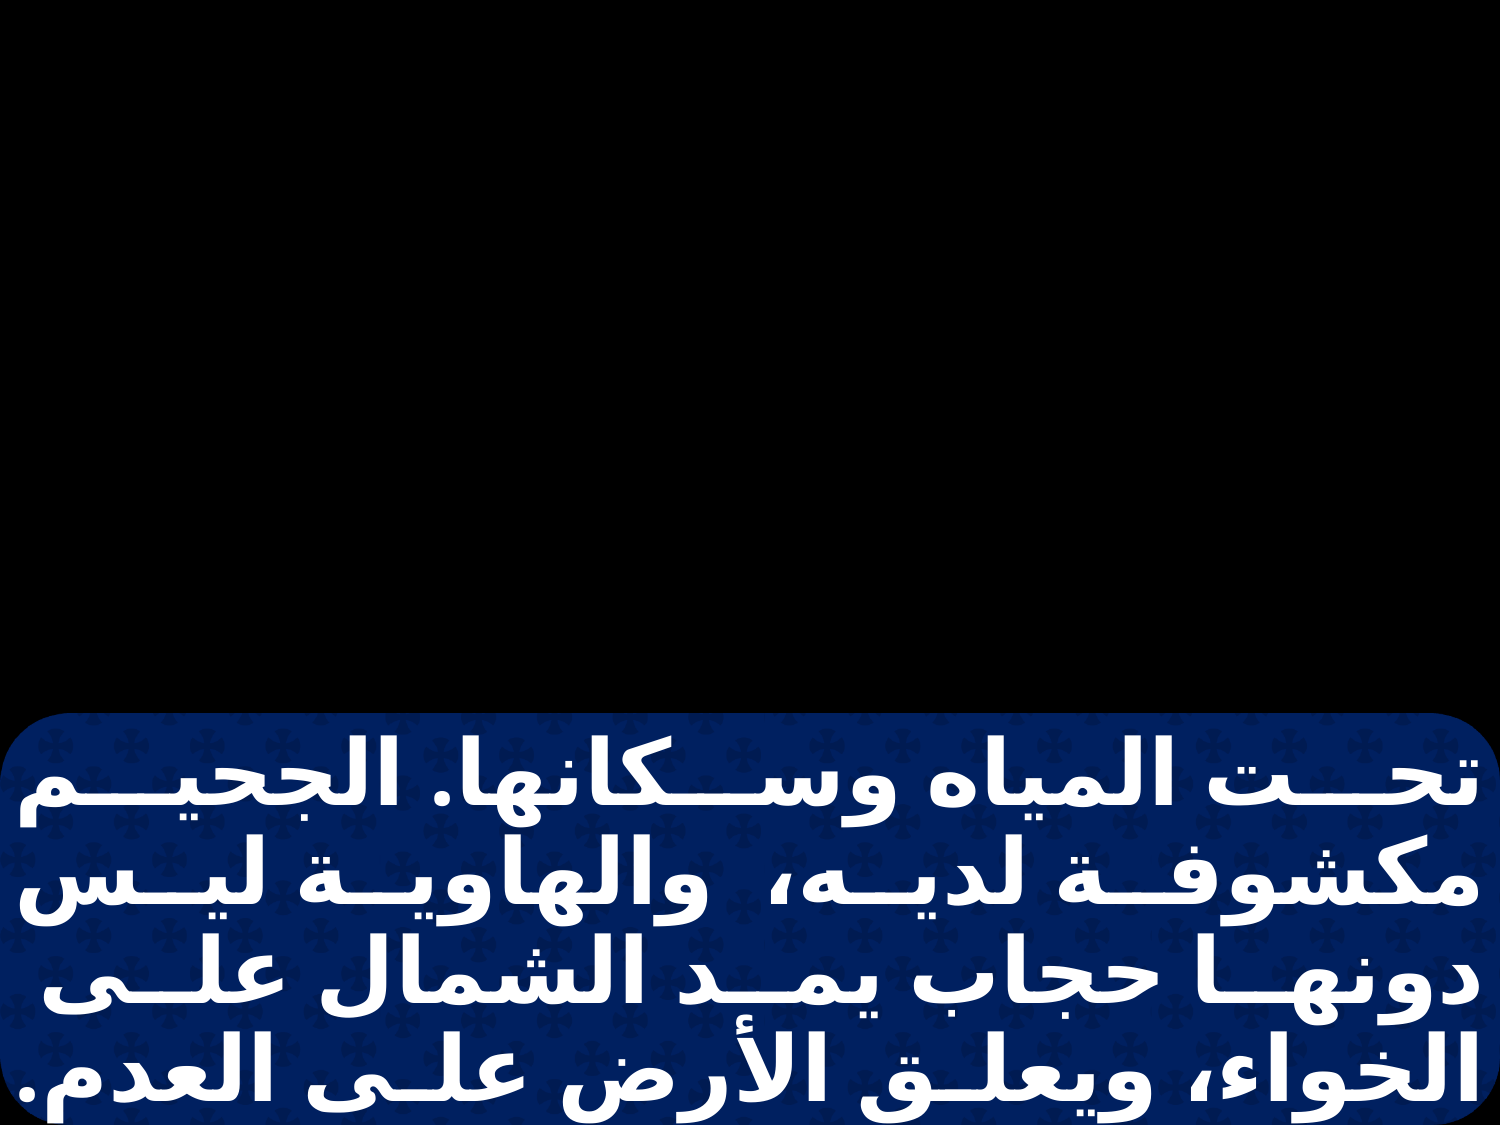

تحت المياه وسكانها. الجحيم مكشوفة لديه،  والهاوية ليس دونها حجاب يمد الشمال على  الخواء، ويعلق الأرض على العدم. يحبس المياه في  سحبه فلا يتمزق الغمام تحتها. يحجب وجه عرشه